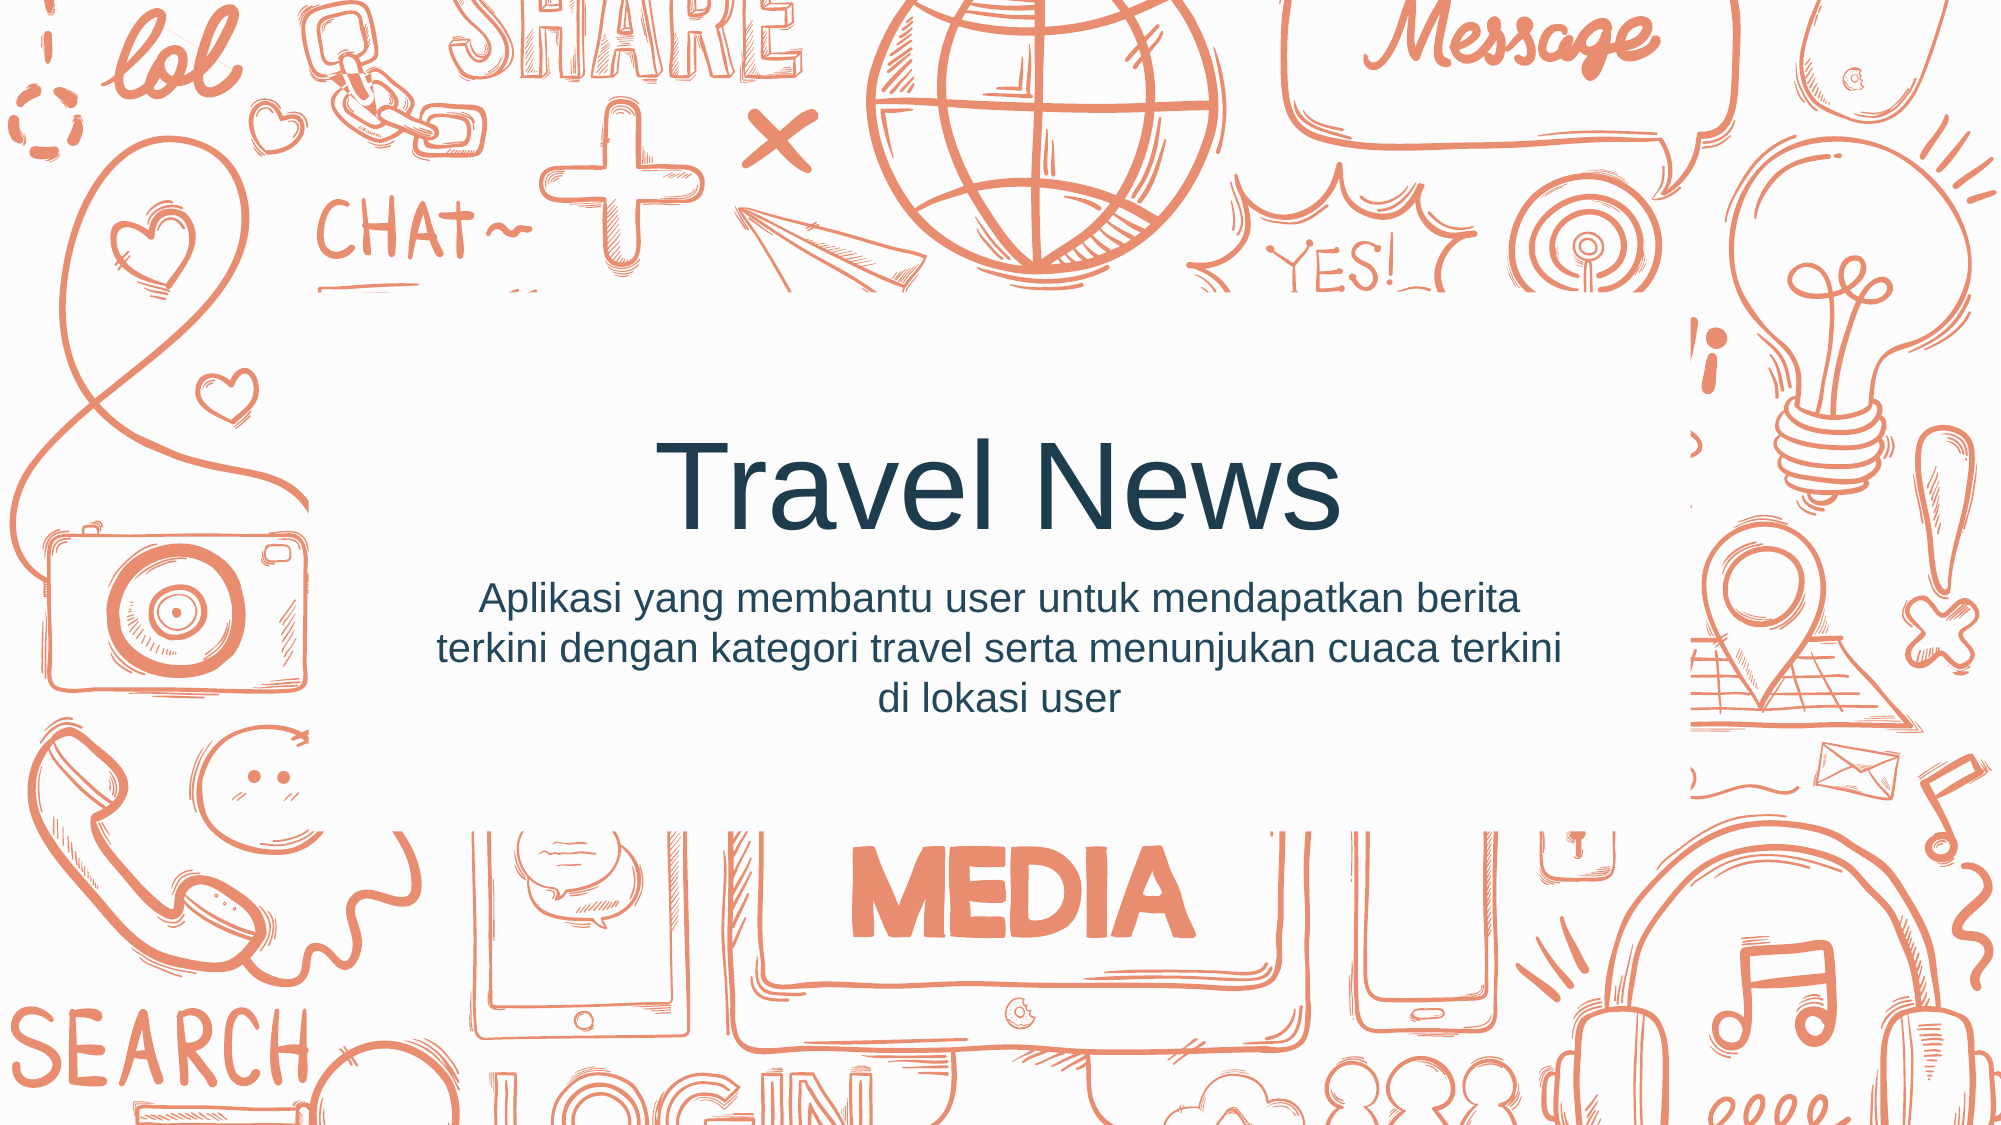

Travel News
Aplikasi yang membantu user untuk mendapatkan berita terkini dengan kategori travel serta menunjukan cuaca terkini di lokasi user